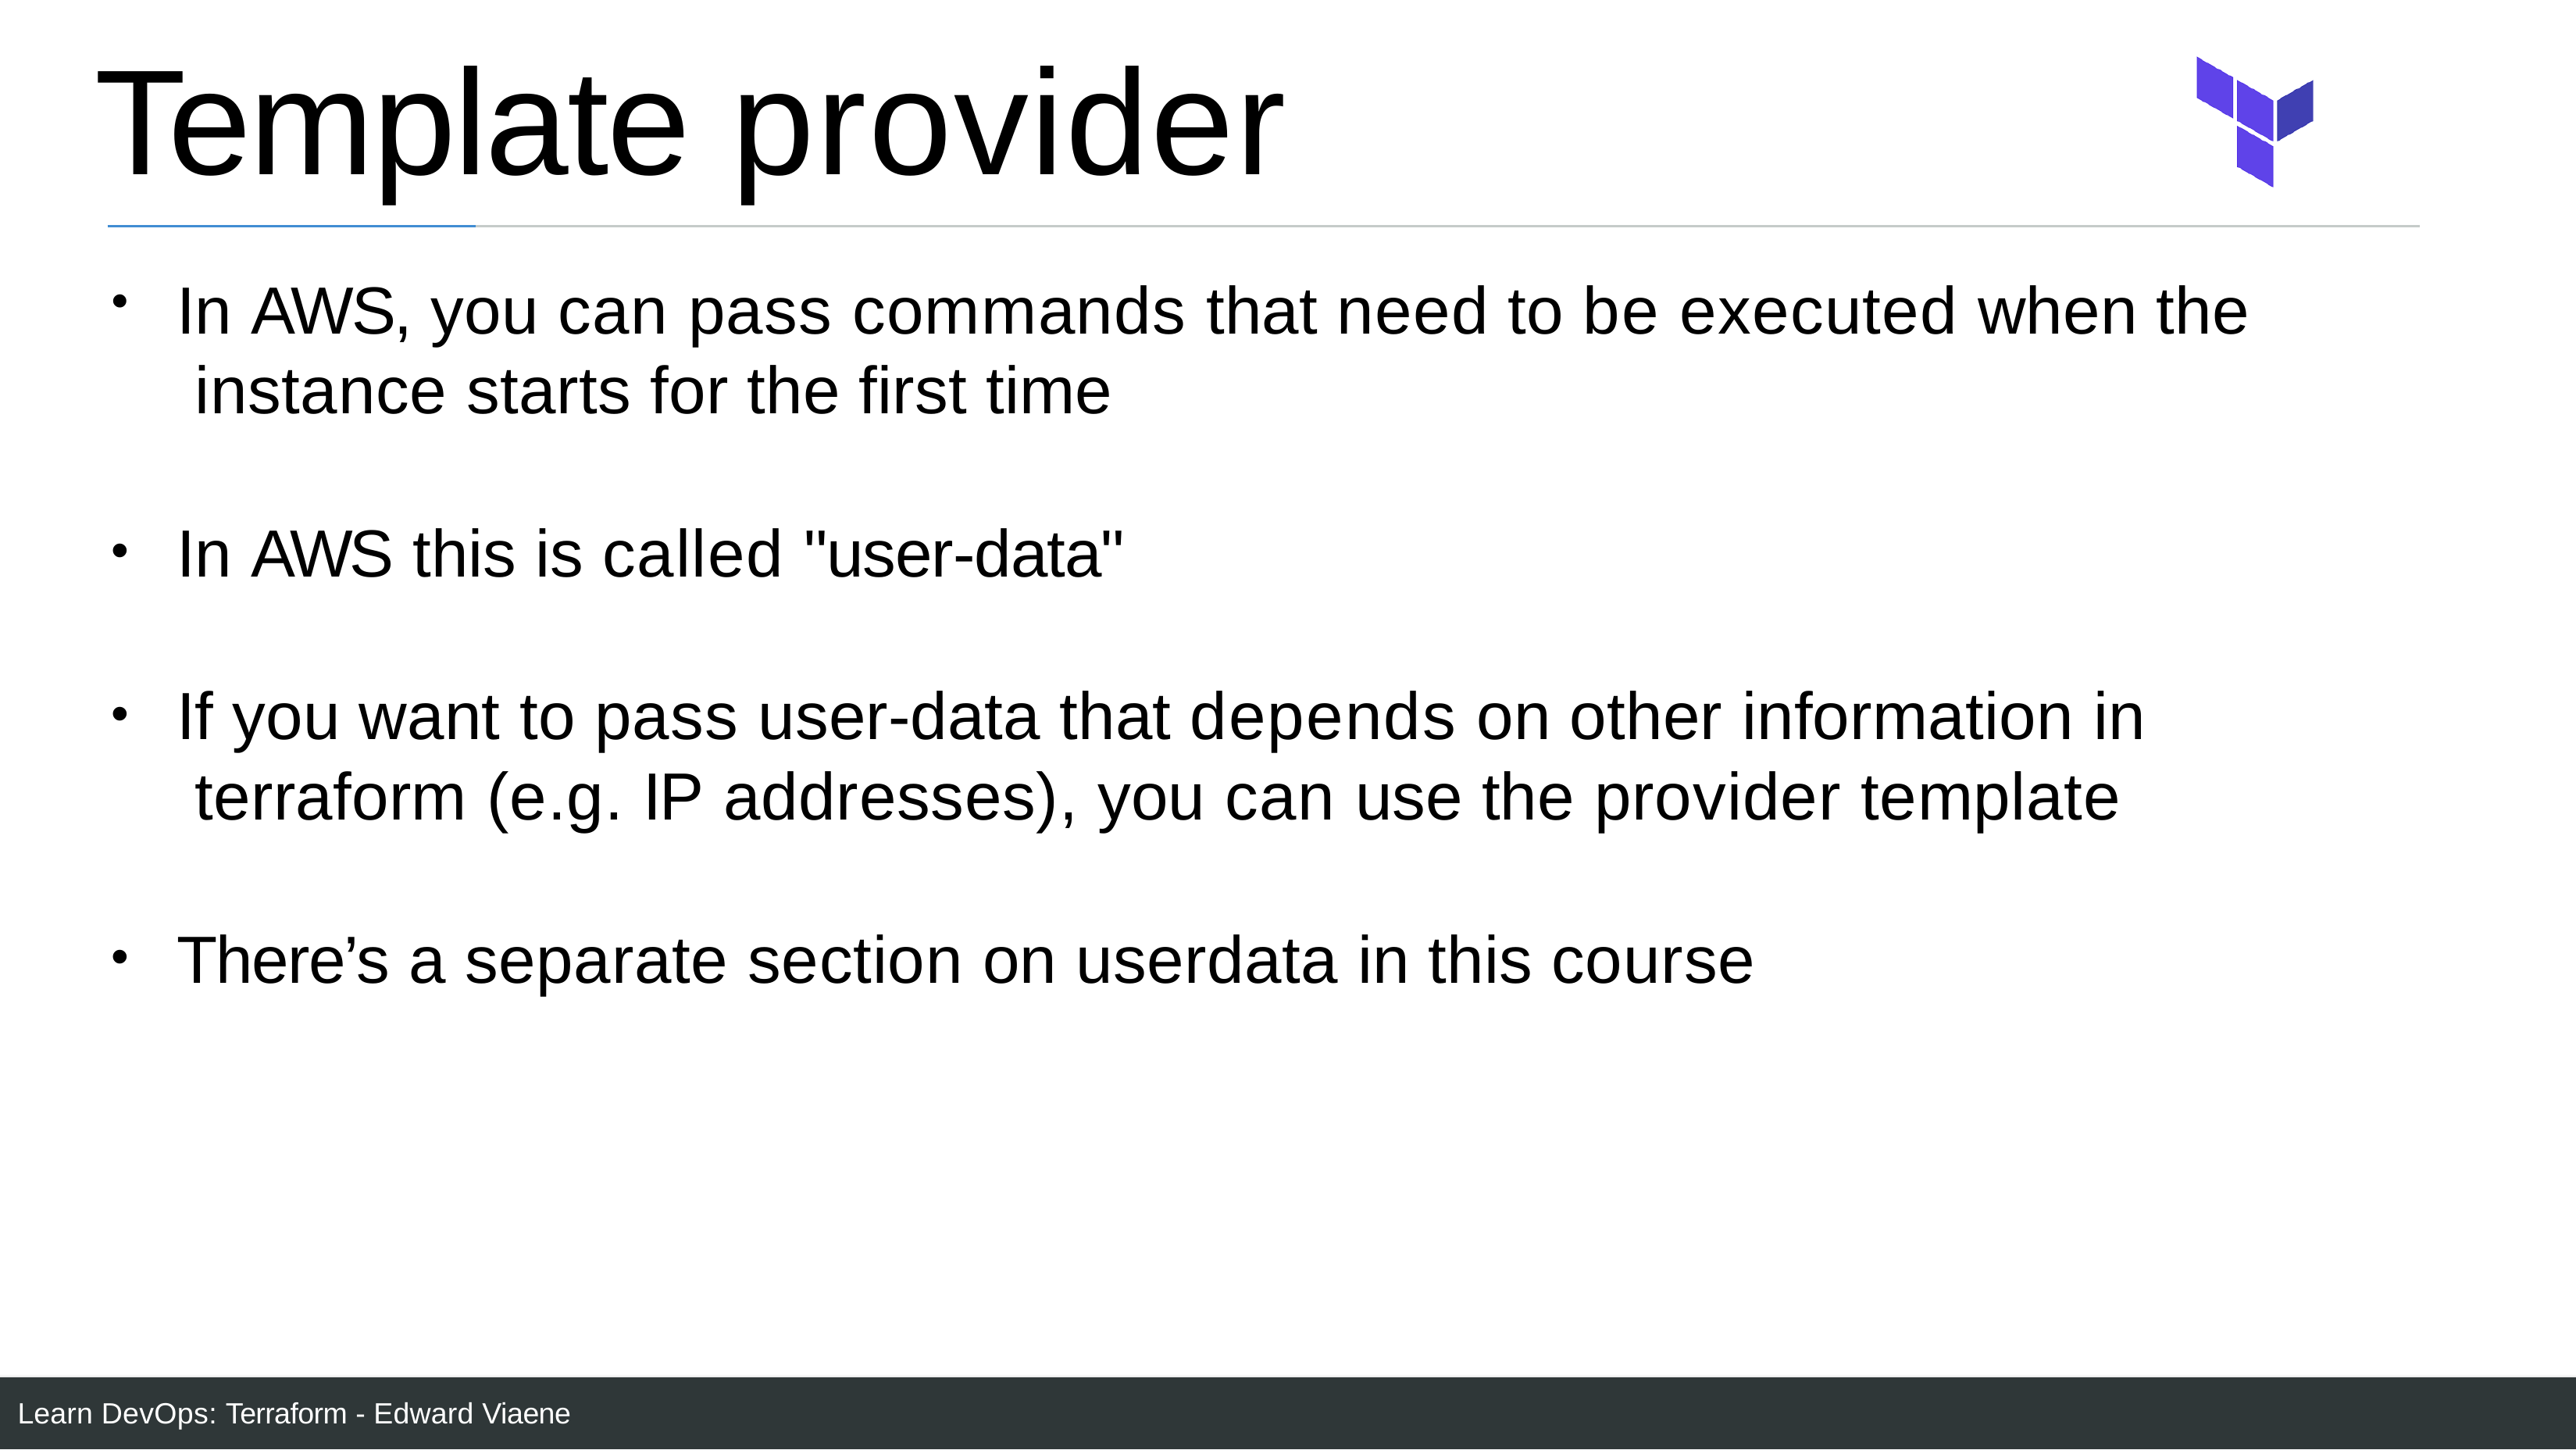

# Template provider
In AWS, you can pass commands that need to be executed when the  instance starts for the first time

In AWS this is called "user-data"

If you want to pass user-data that depends on other information in  terraform (e.g. IP addresses), you can use the provider template

There’s a separate section on userdata in this course
Learn DevOps: Terraform - Edward Viaene